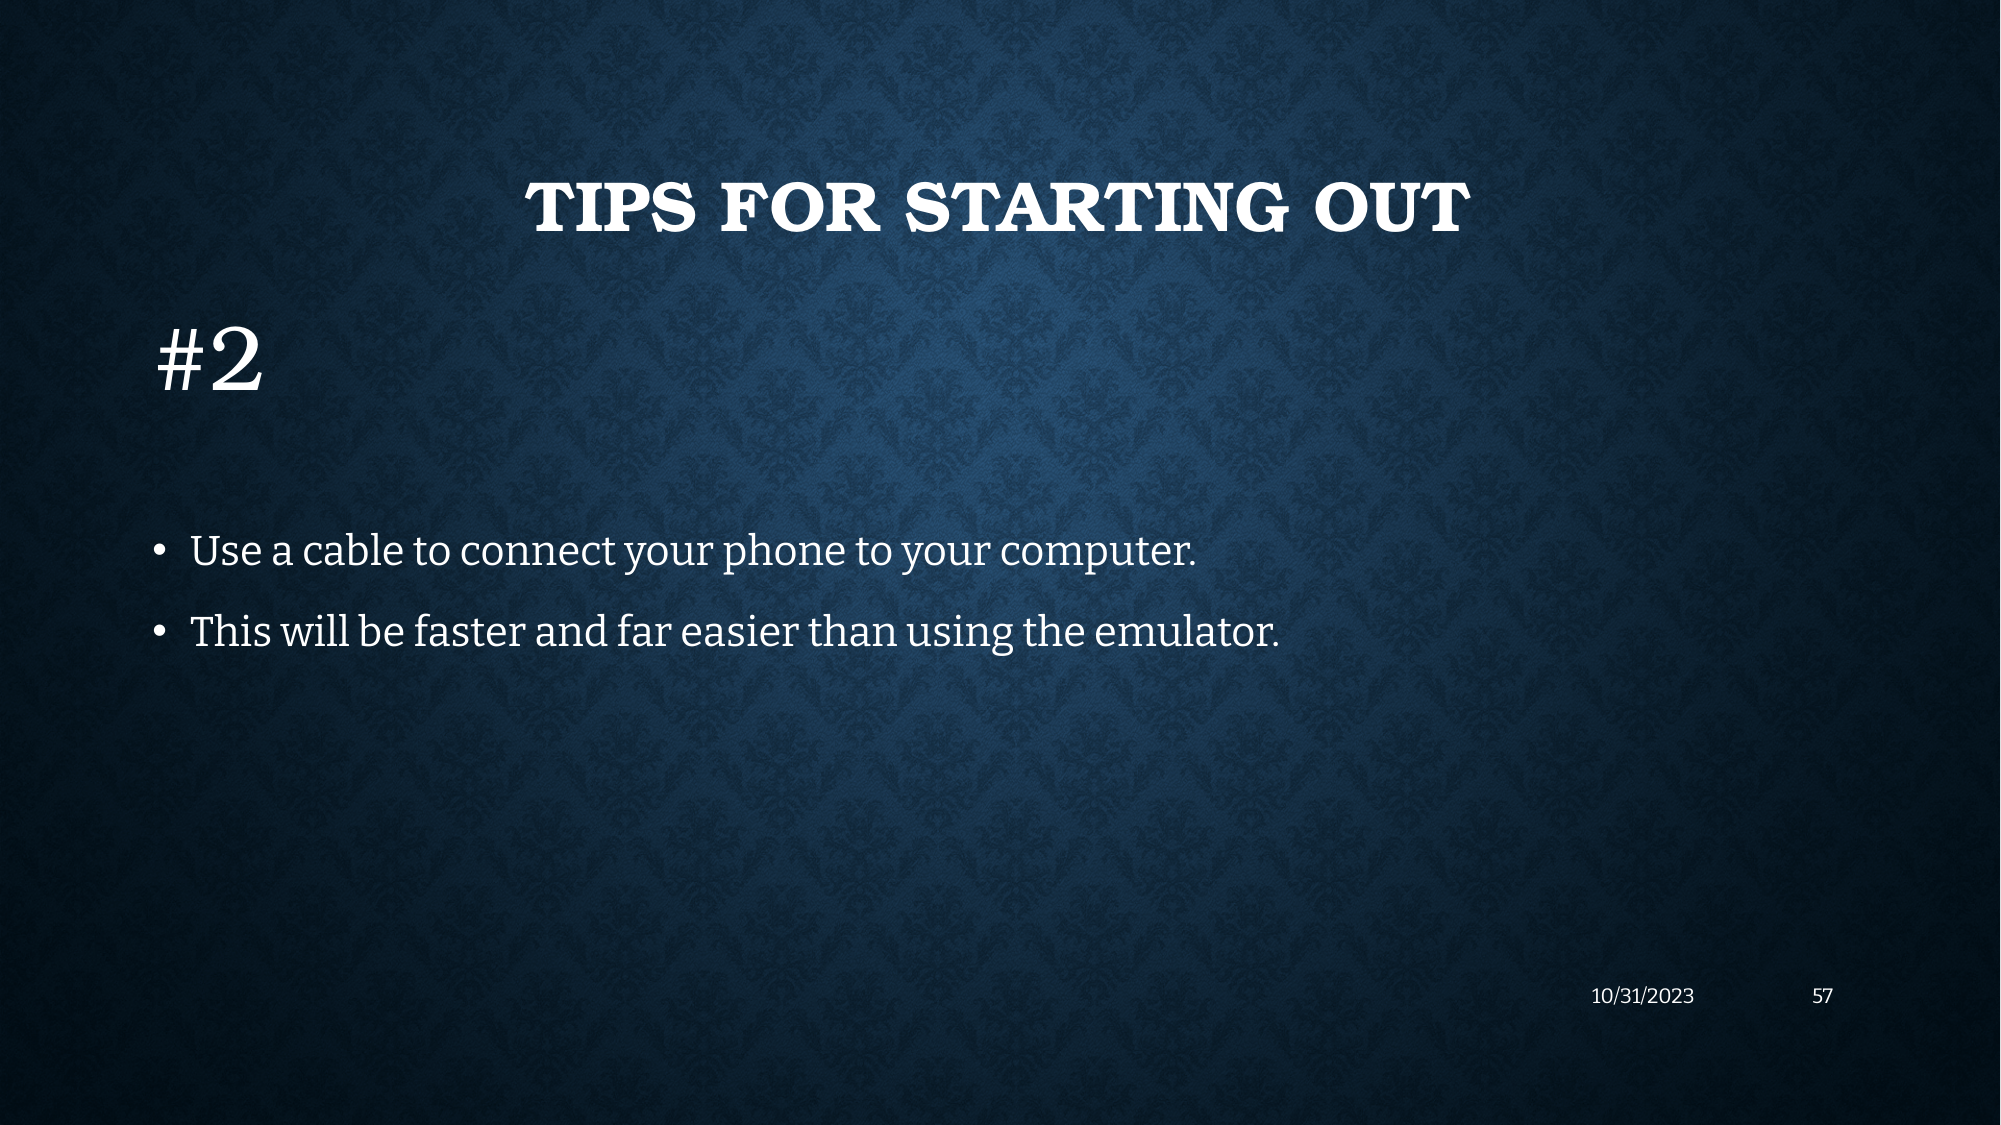

# Tips for Starting Out
#2
Use a cable to connect your phone to your computer.
This will be faster and far easier than using the emulator.
10/31/2023
57